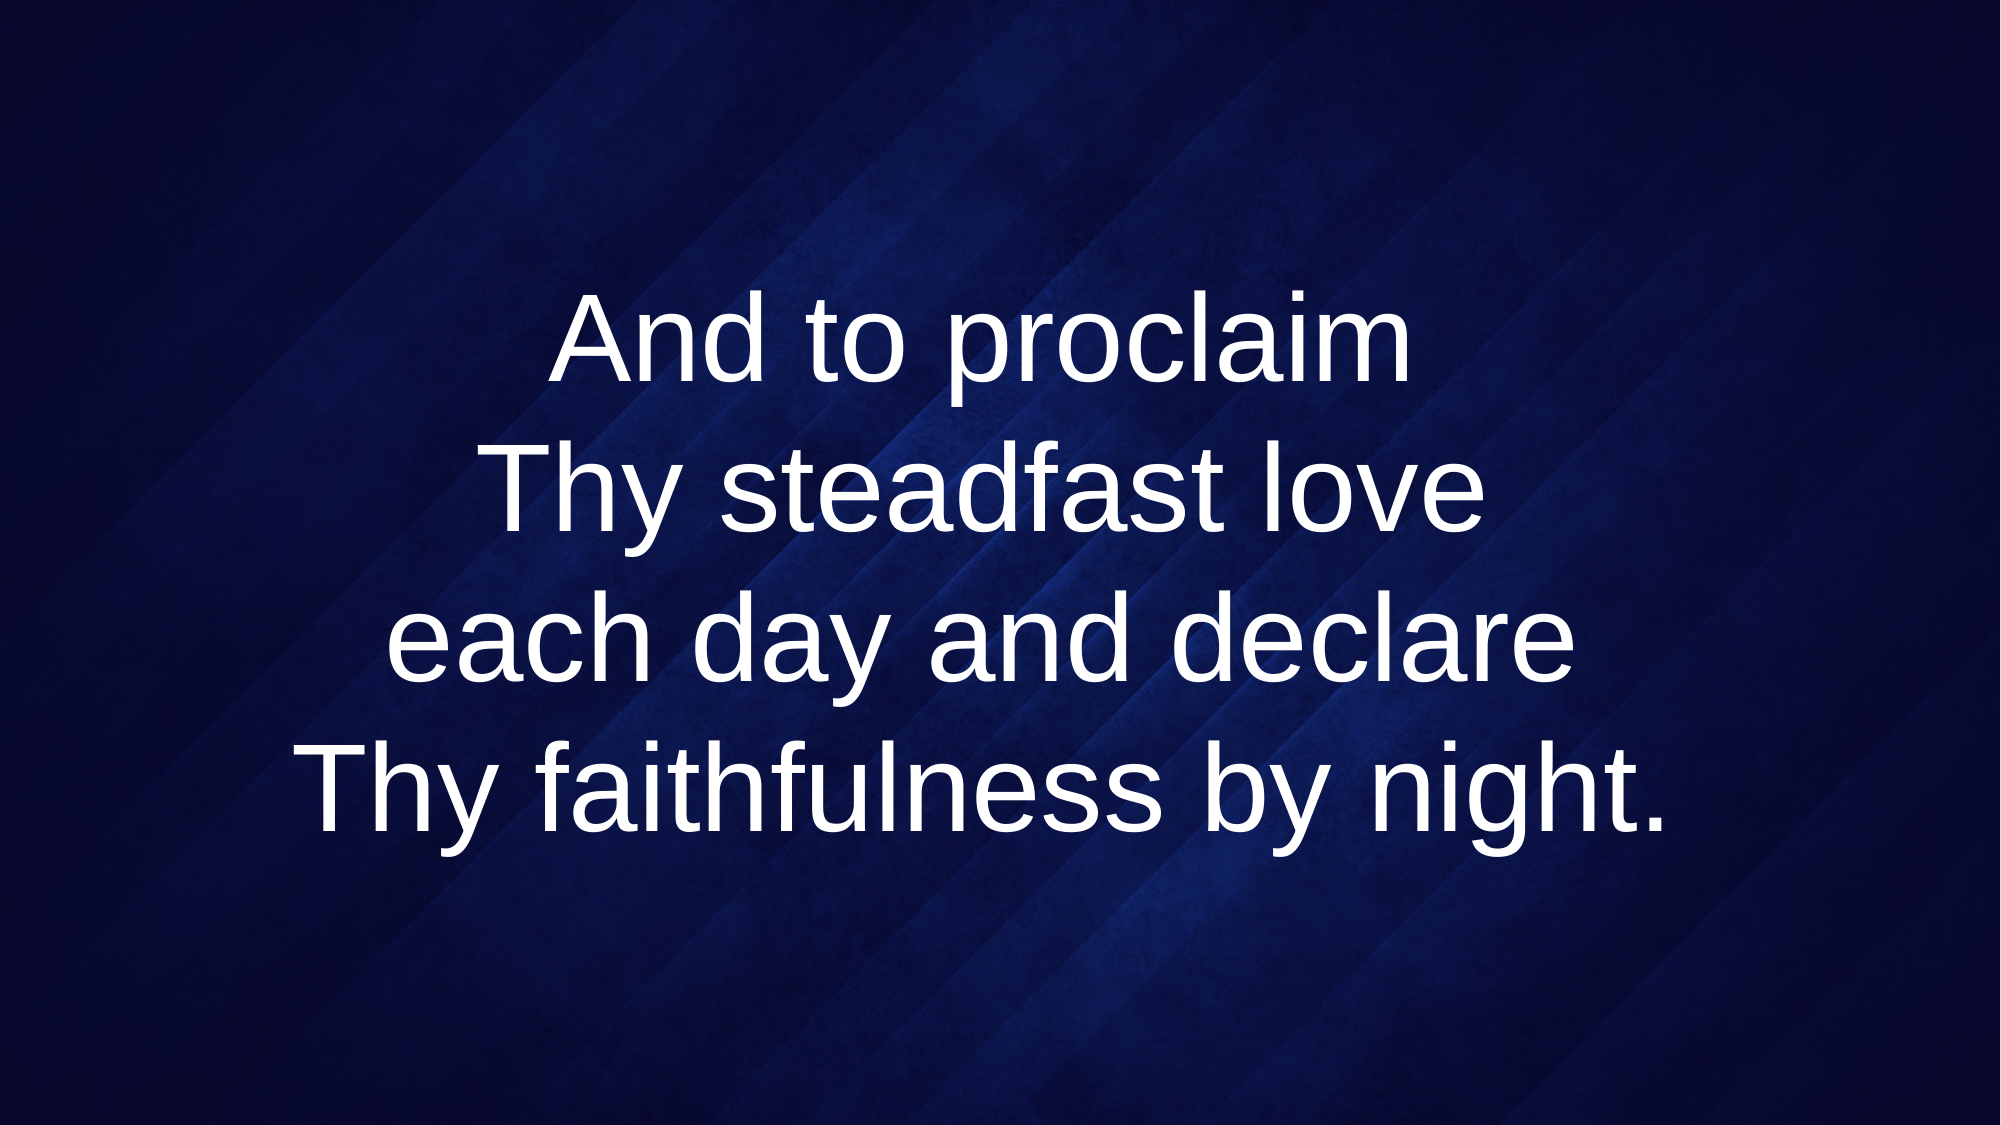

# And to proclaim Thy steadfast love each day and declare Thy faithfulness by night.